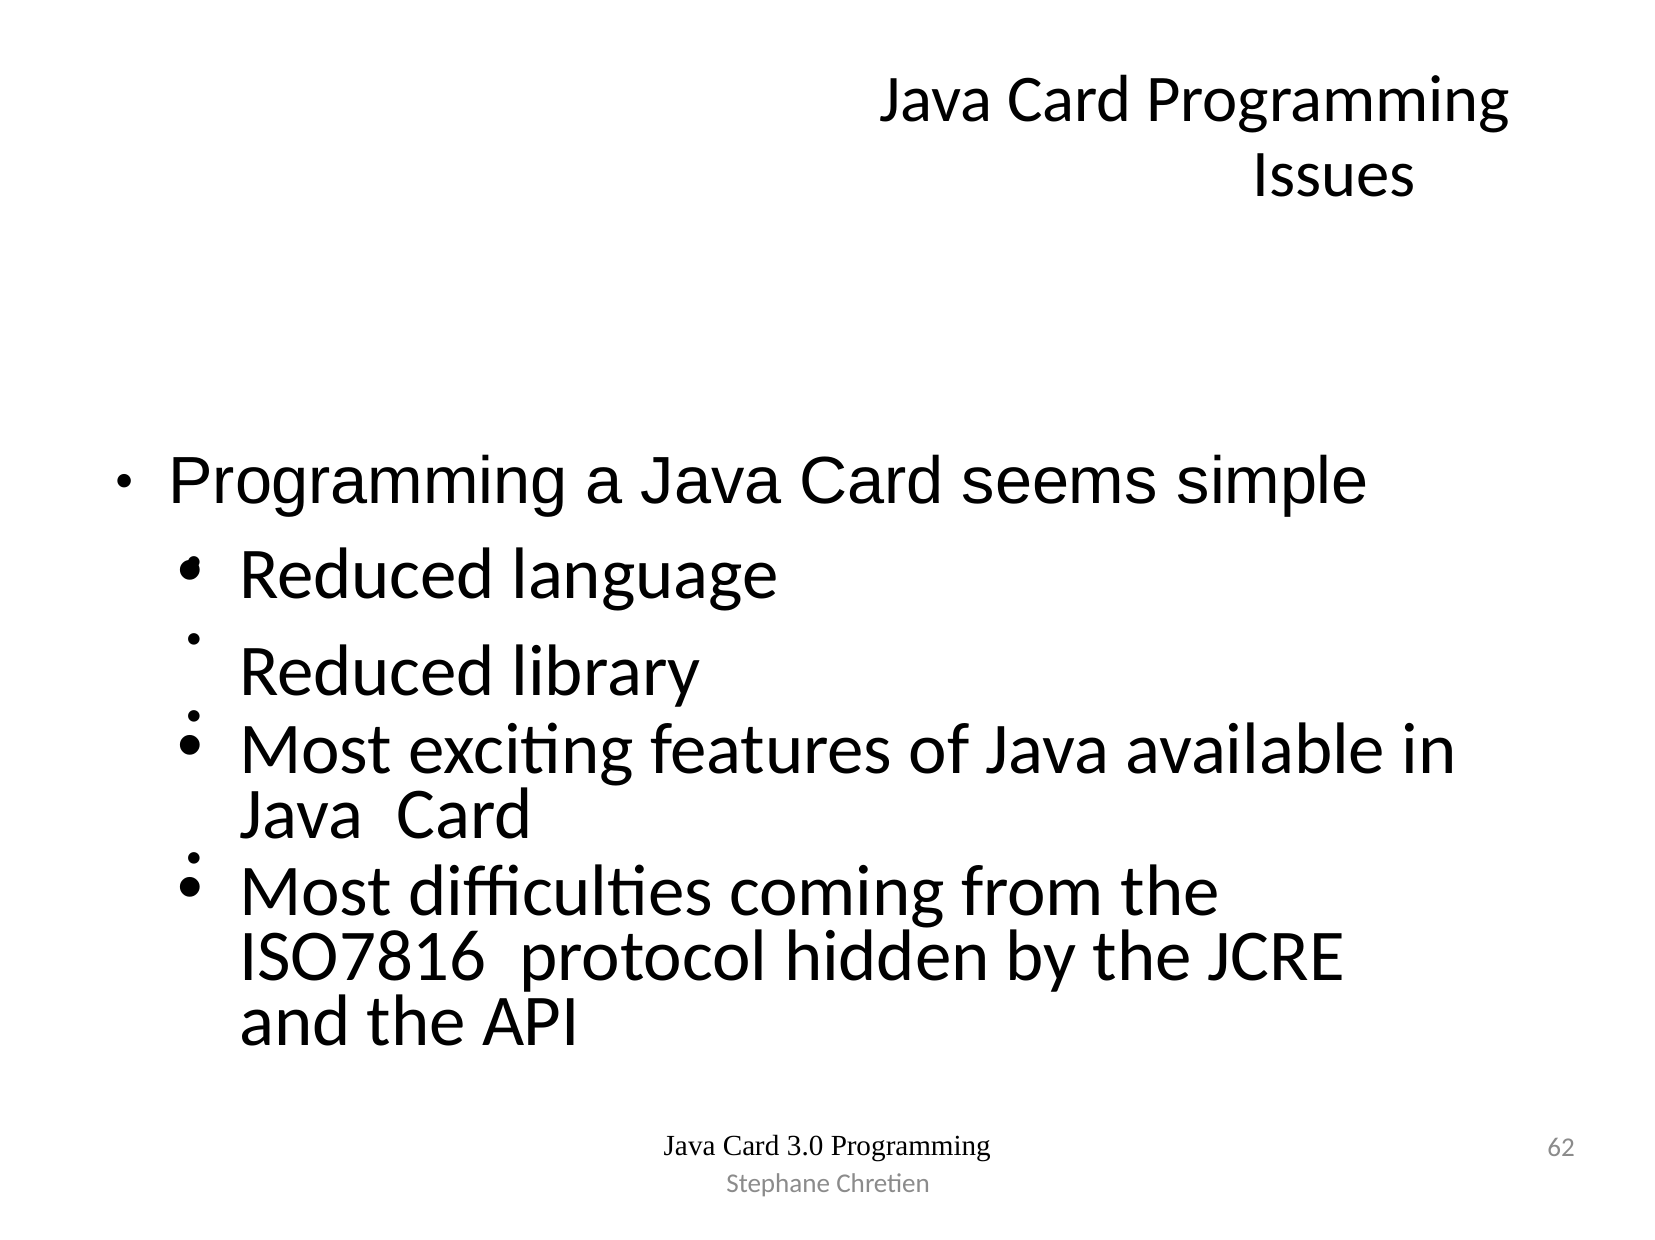

# Java Card Programming  Issues
Reduced language  Reduced library
Most exciting features of Java available in Java  Card
Most difficulties coming from the ISO7816  protocol hidden by the JCRE and the API
Programming a Java Card seems simple
●
●
●
●
●
Java Card 3.0 Programming
62
Stephane Chretien